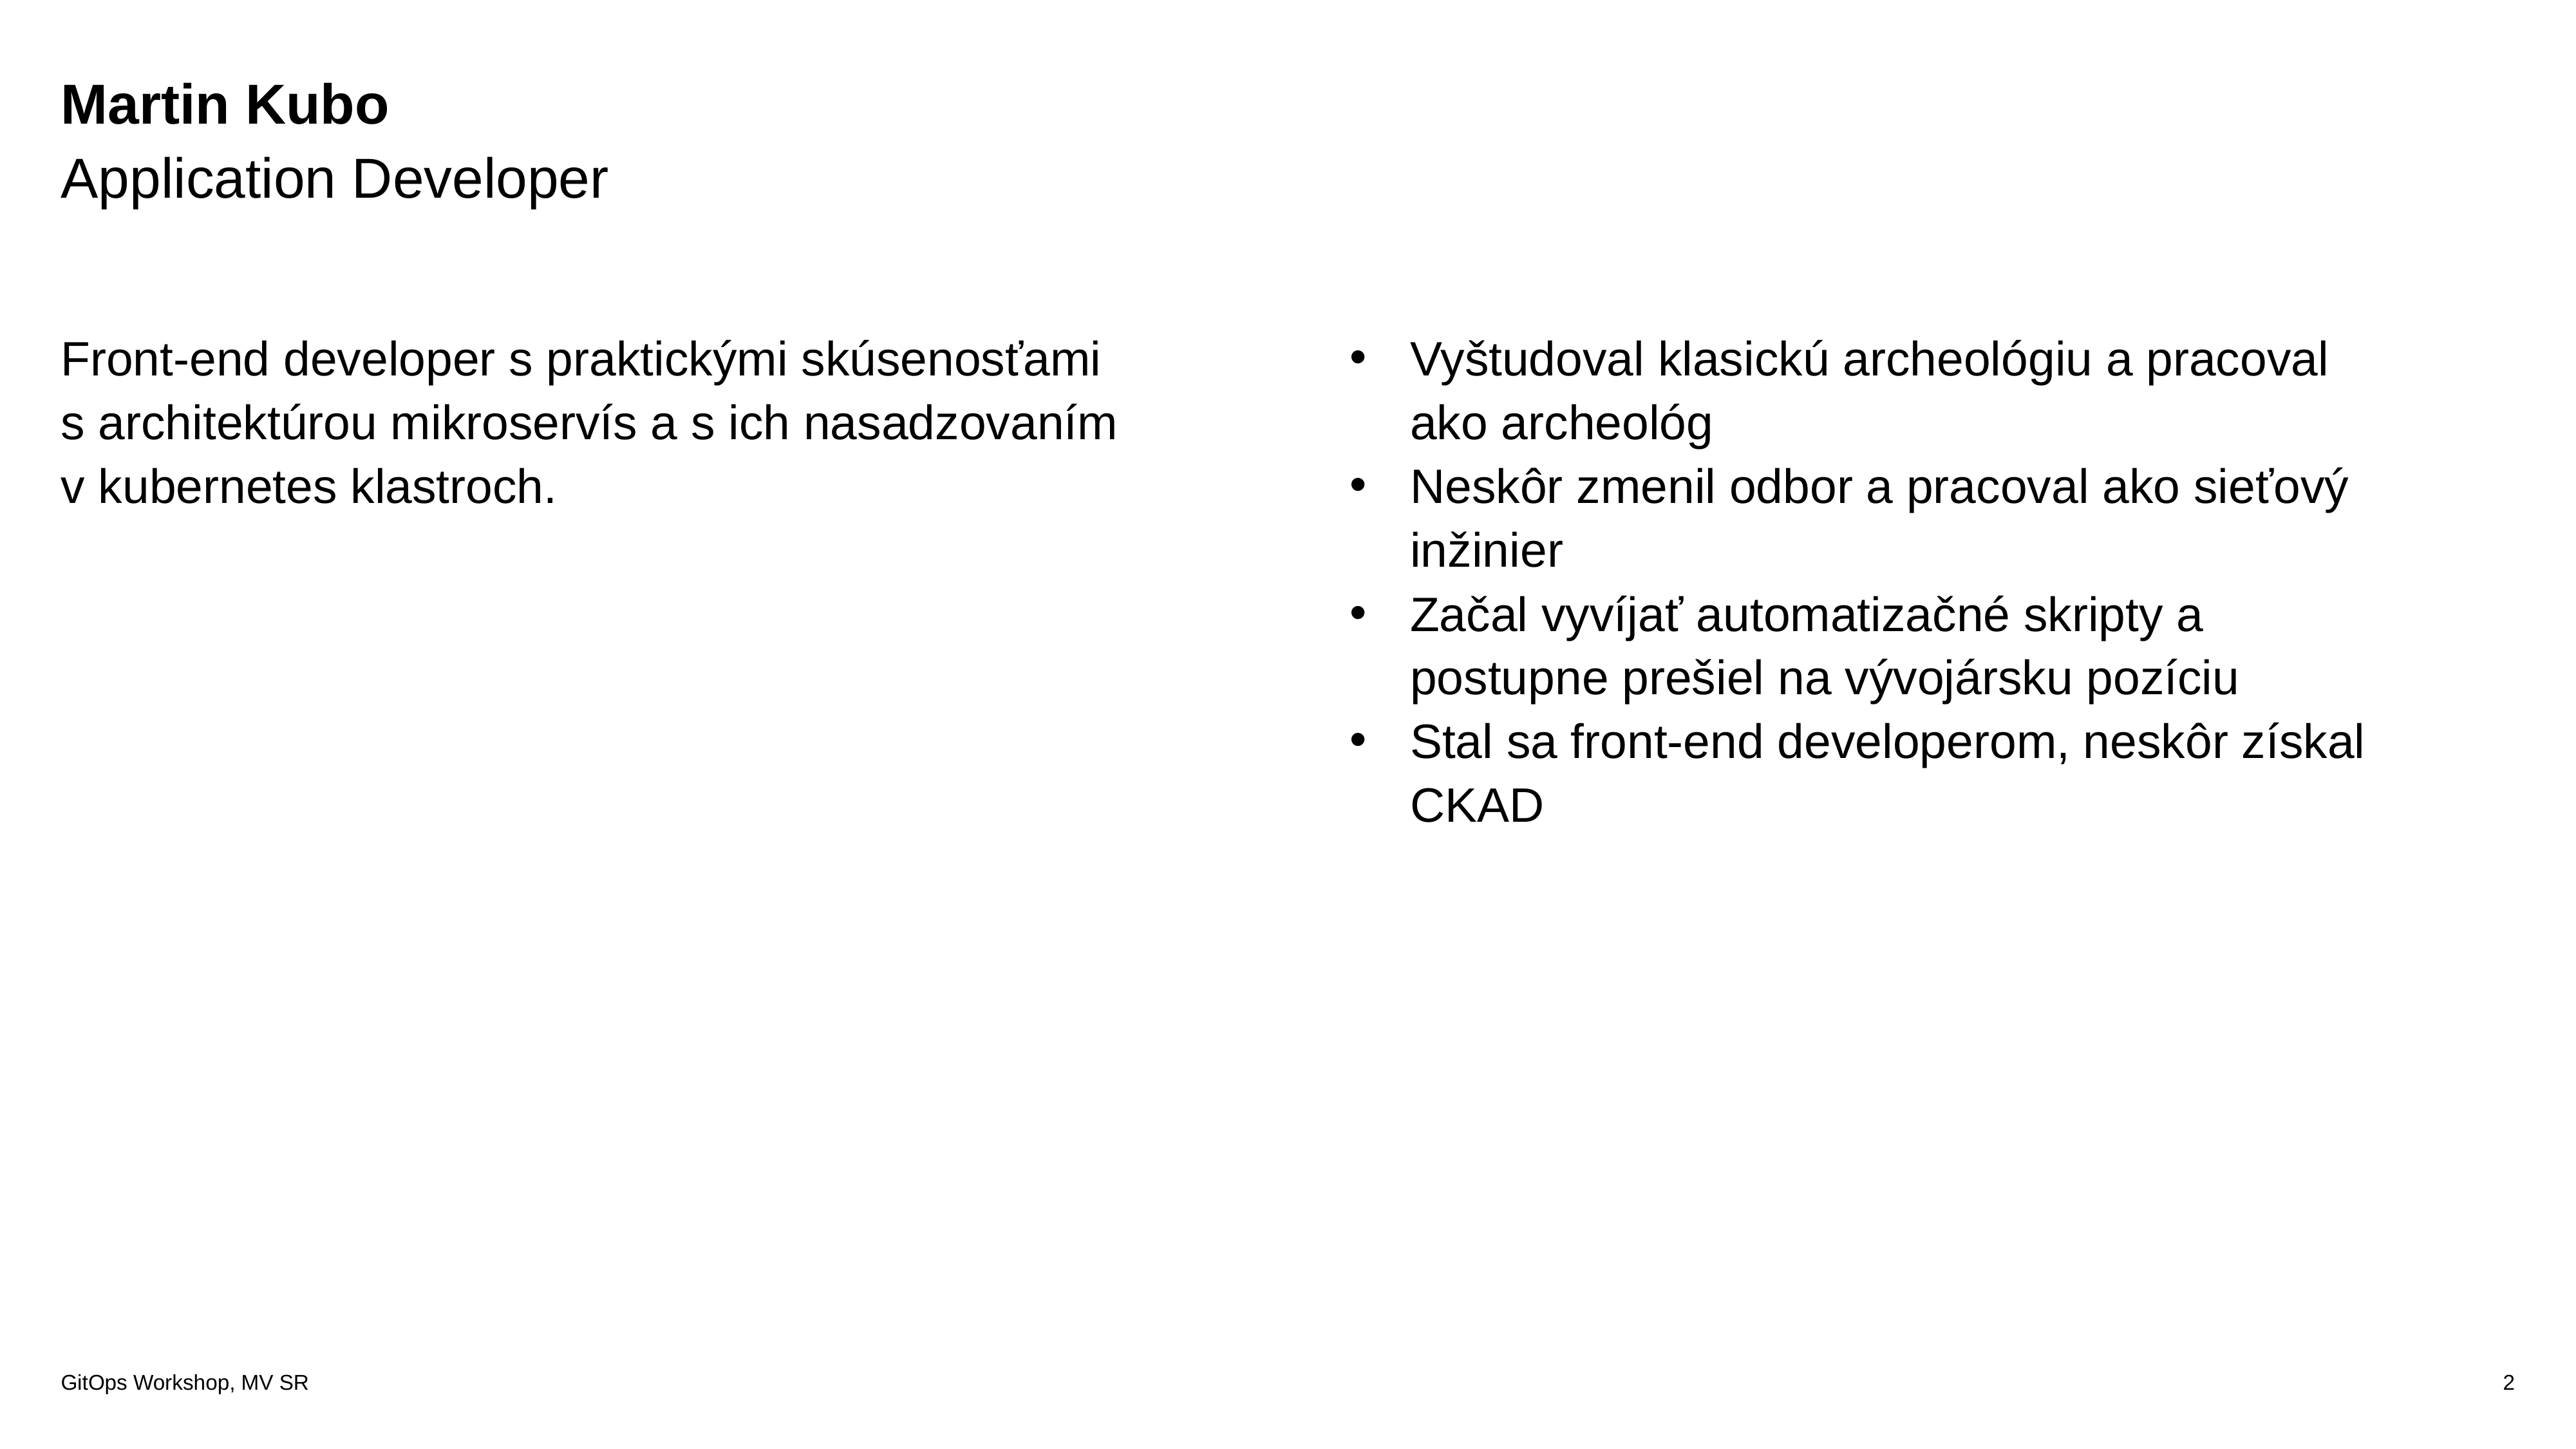

# Martin Kubo Application Developer
Front-end developer s praktickými skúsenosťami s architektúrou mikroservís a s ich nasadzovaním v kubernetes klastroch.
Vyštudoval klasickú archeológiu a pracoval ako archeológ
Neskôr zmenil odbor a pracoval ako sieťový inžinier
Začal vyvíjať automatizačné skripty a postupne prešiel na vývojársku pozíciu
Stal sa front-end developerom, neskôr získal CKAD
GitOps Workshop, MV SR
2